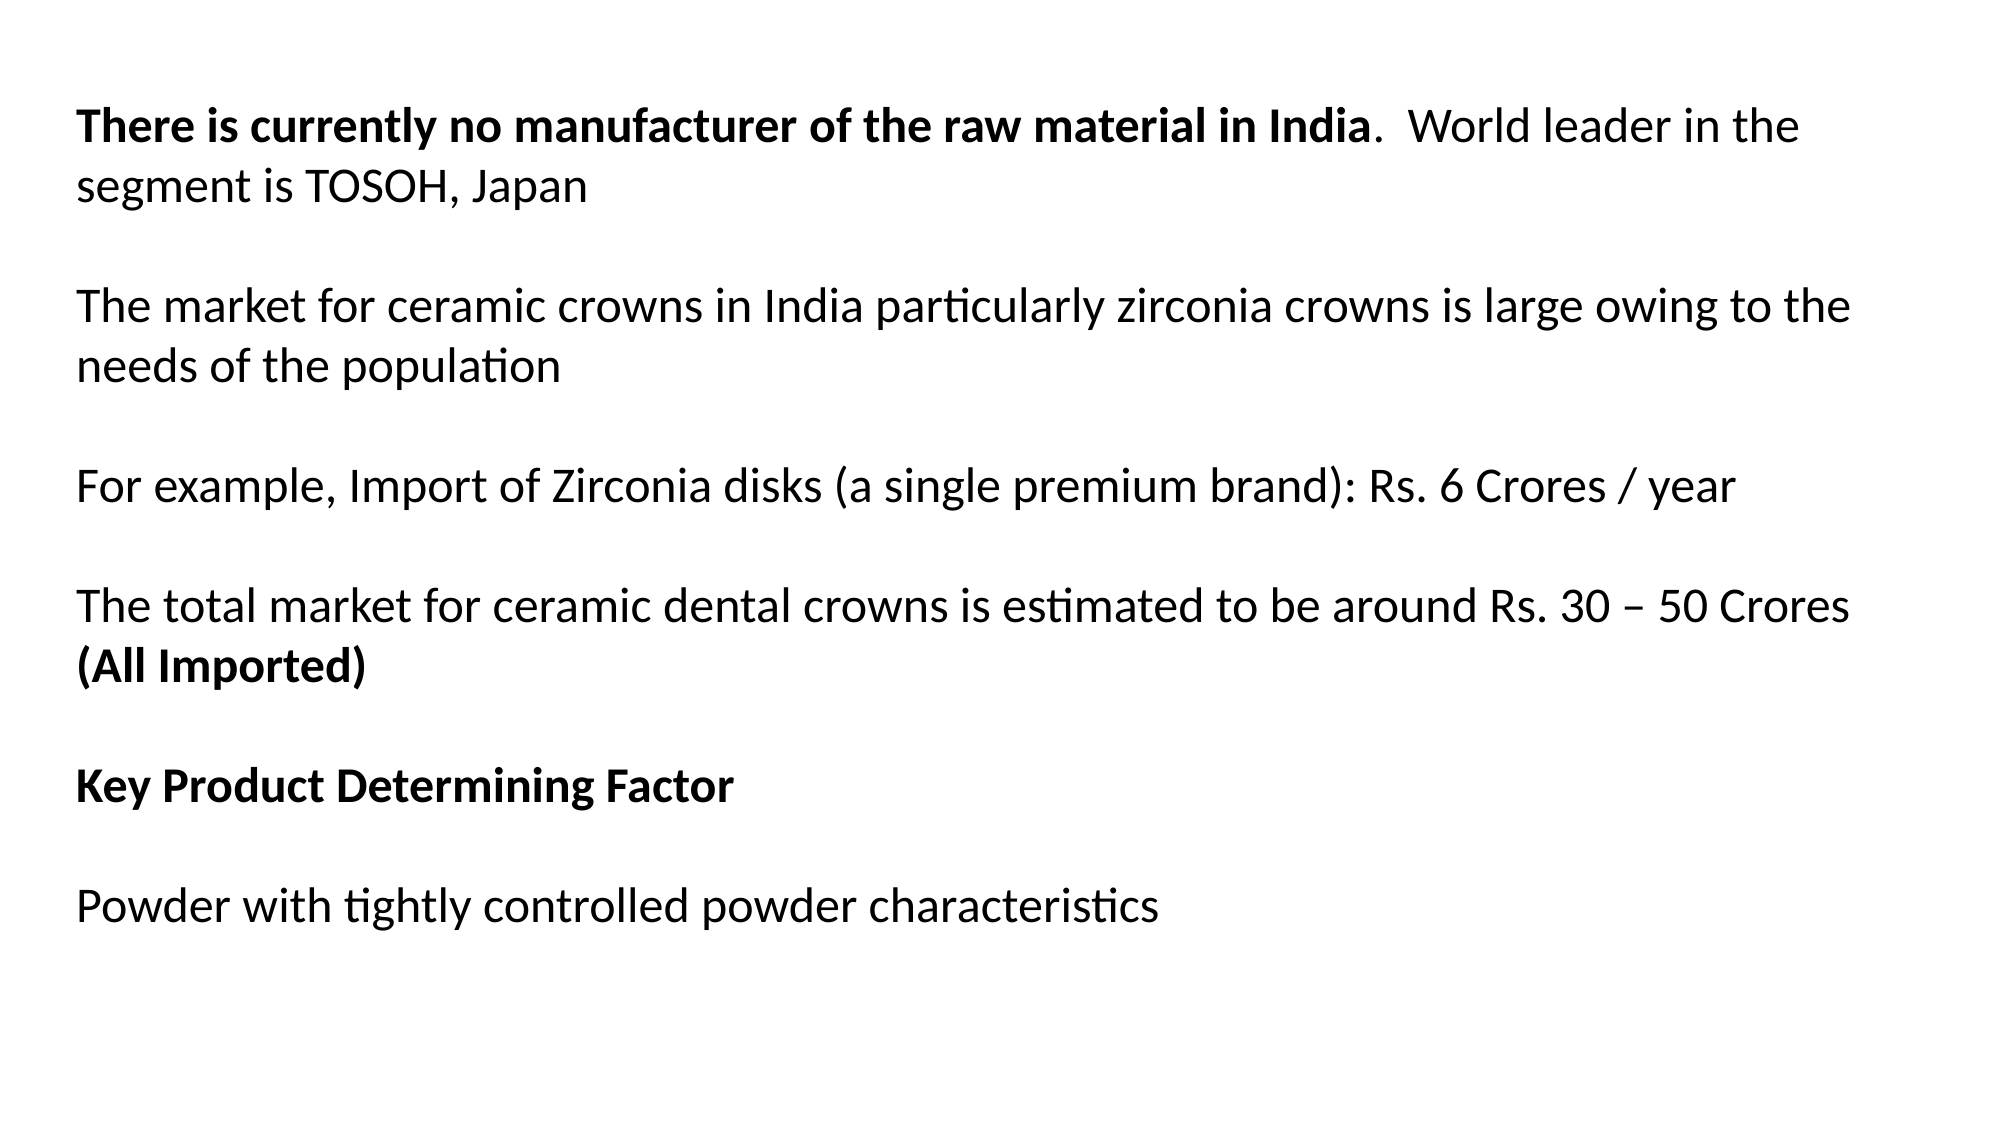

There is currently no manufacturer of the raw material in India.  World leader in the segment is TOSOH, Japan

The market for ceramic crowns in India particularly zirconia crowns is large owing to the needs of the population

For example, Import of Zirconia disks (a single premium brand): Rs. 6 Crores / year

The total market for ceramic dental crowns is estimated to be around Rs. 30 – 50 Crores (All Imported)

Key Product Determining Factor

Powder with tightly controlled powder characteristics